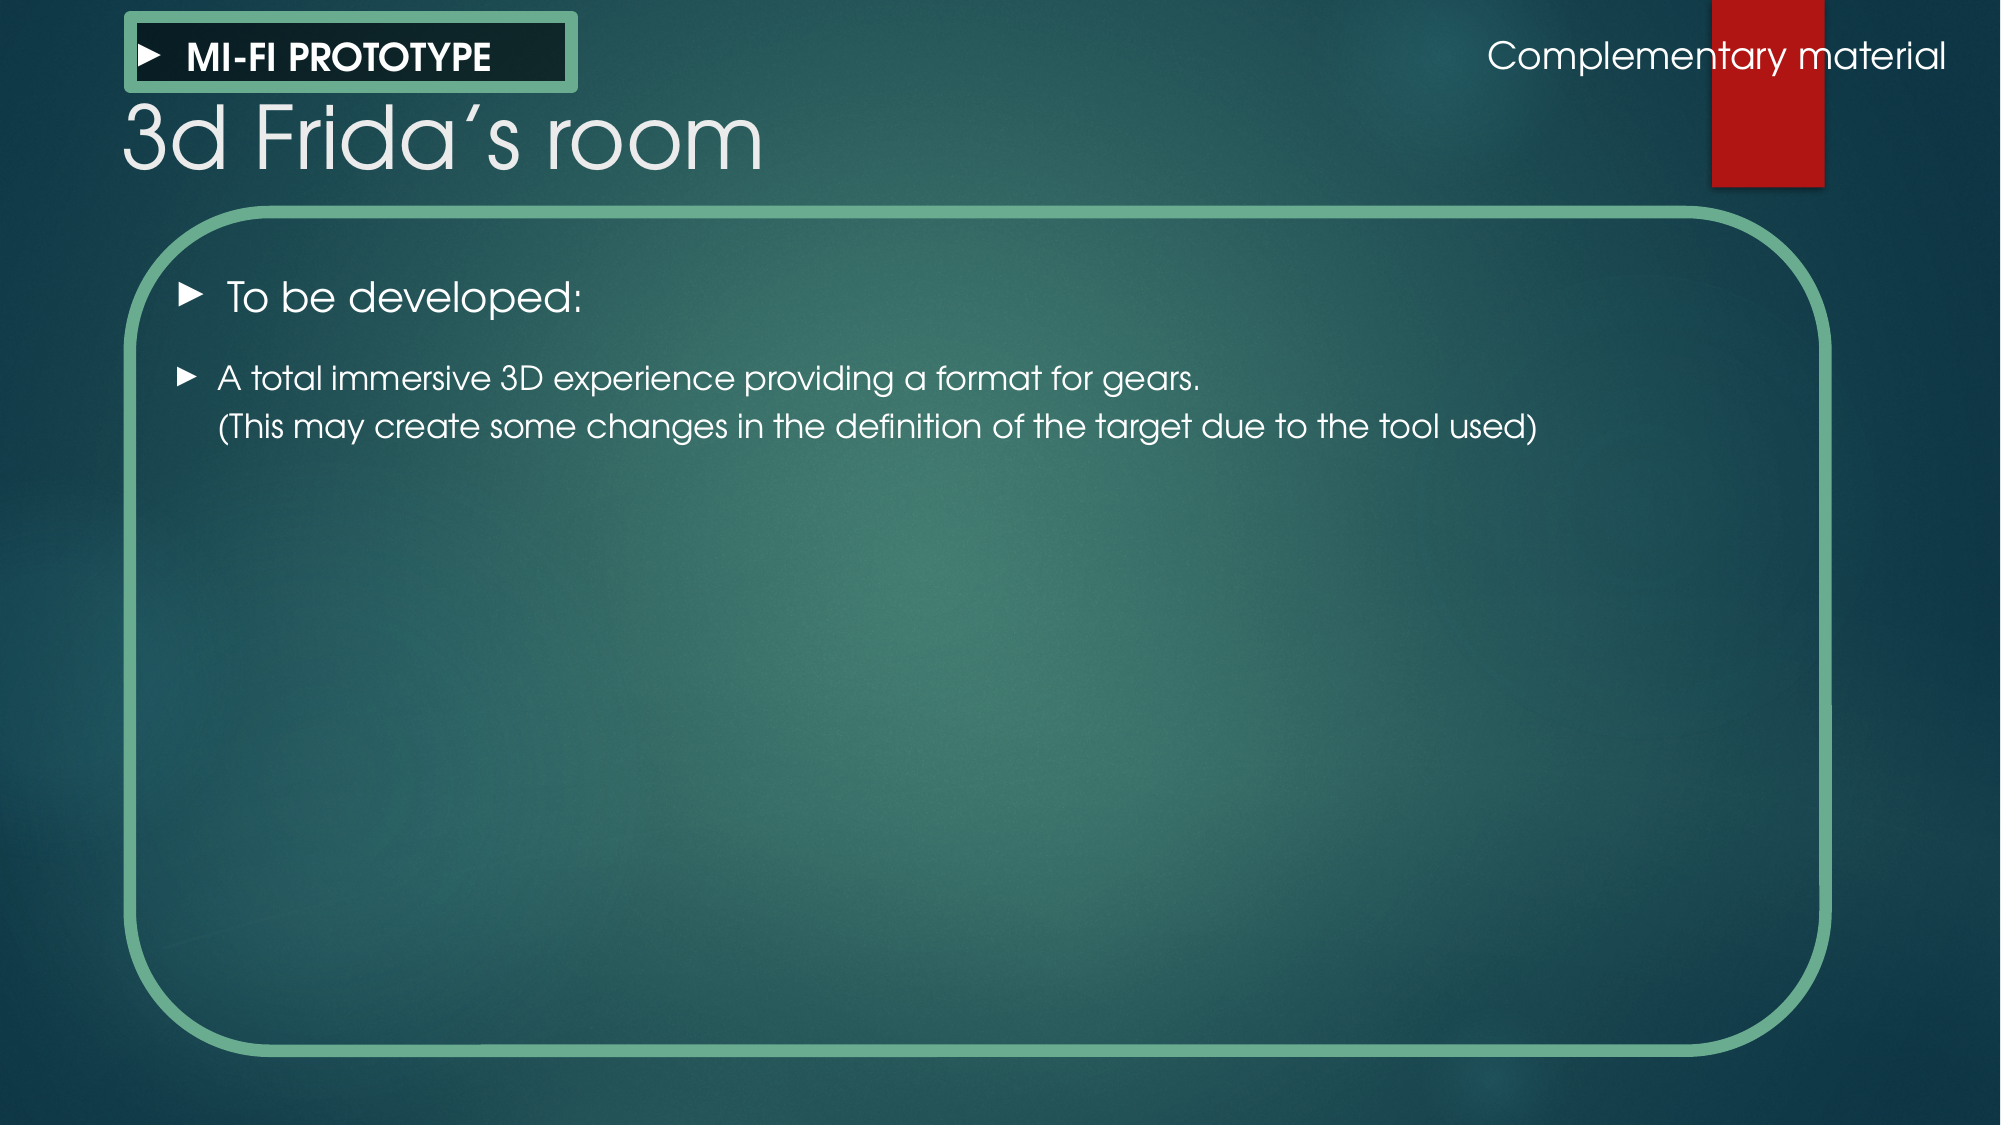

MI-FI PROTOTYPE

Complementary material
# 3d Frida’s room
To be developed:
A total immersive 3D experience providing a format for gears.
(This may create some changes in the definition of the target due to the tool used)